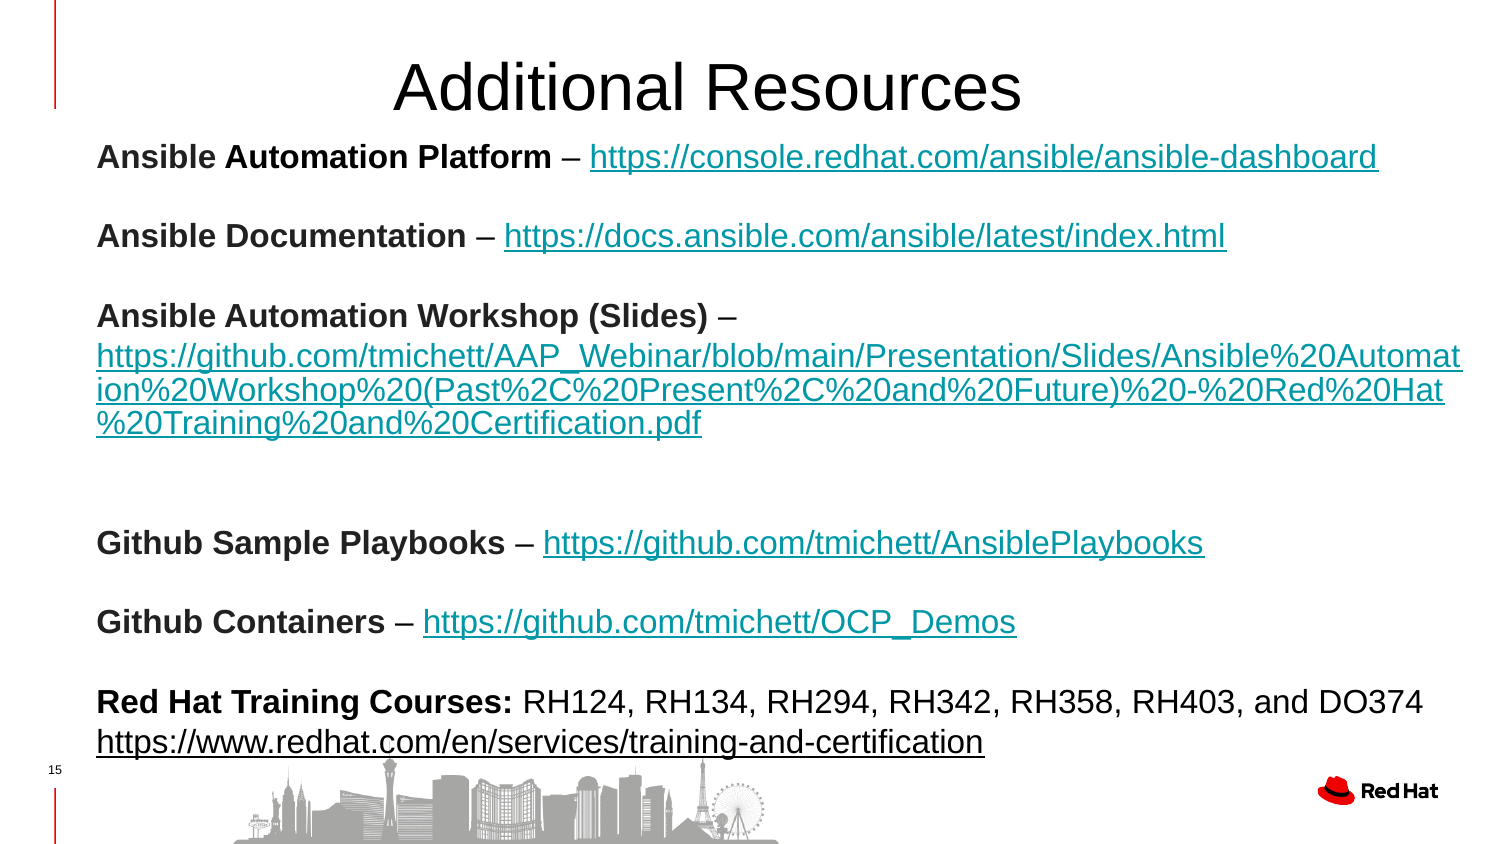

# Additional Resources
Ansible Automation Platform – https://console.redhat.com/ansible/ansible-dashboard

Ansible Documentation – https://docs.ansible.com/ansible/latest/index.html

Ansible Automation Workshop (Slides) – https://github.com/tmichett/AAP_Webinar/blob/main/Presentation/Slides/Ansible%20Automation%20Workshop%20(Past%2C%20Present%2C%20and%20Future)%20-%20Red%20Hat%20Training%20and%20Certification.pdf

Github Sample Playbooks – https://github.com/tmichett/AnsiblePlaybooks

Github Containers – https://github.com/tmichett/OCP_Demos

Red Hat Training Courses: RH124, RH134, RH294, RH342, RH358, RH403, and DO374
https://www.redhat.com/en/services/training-and-certification

15